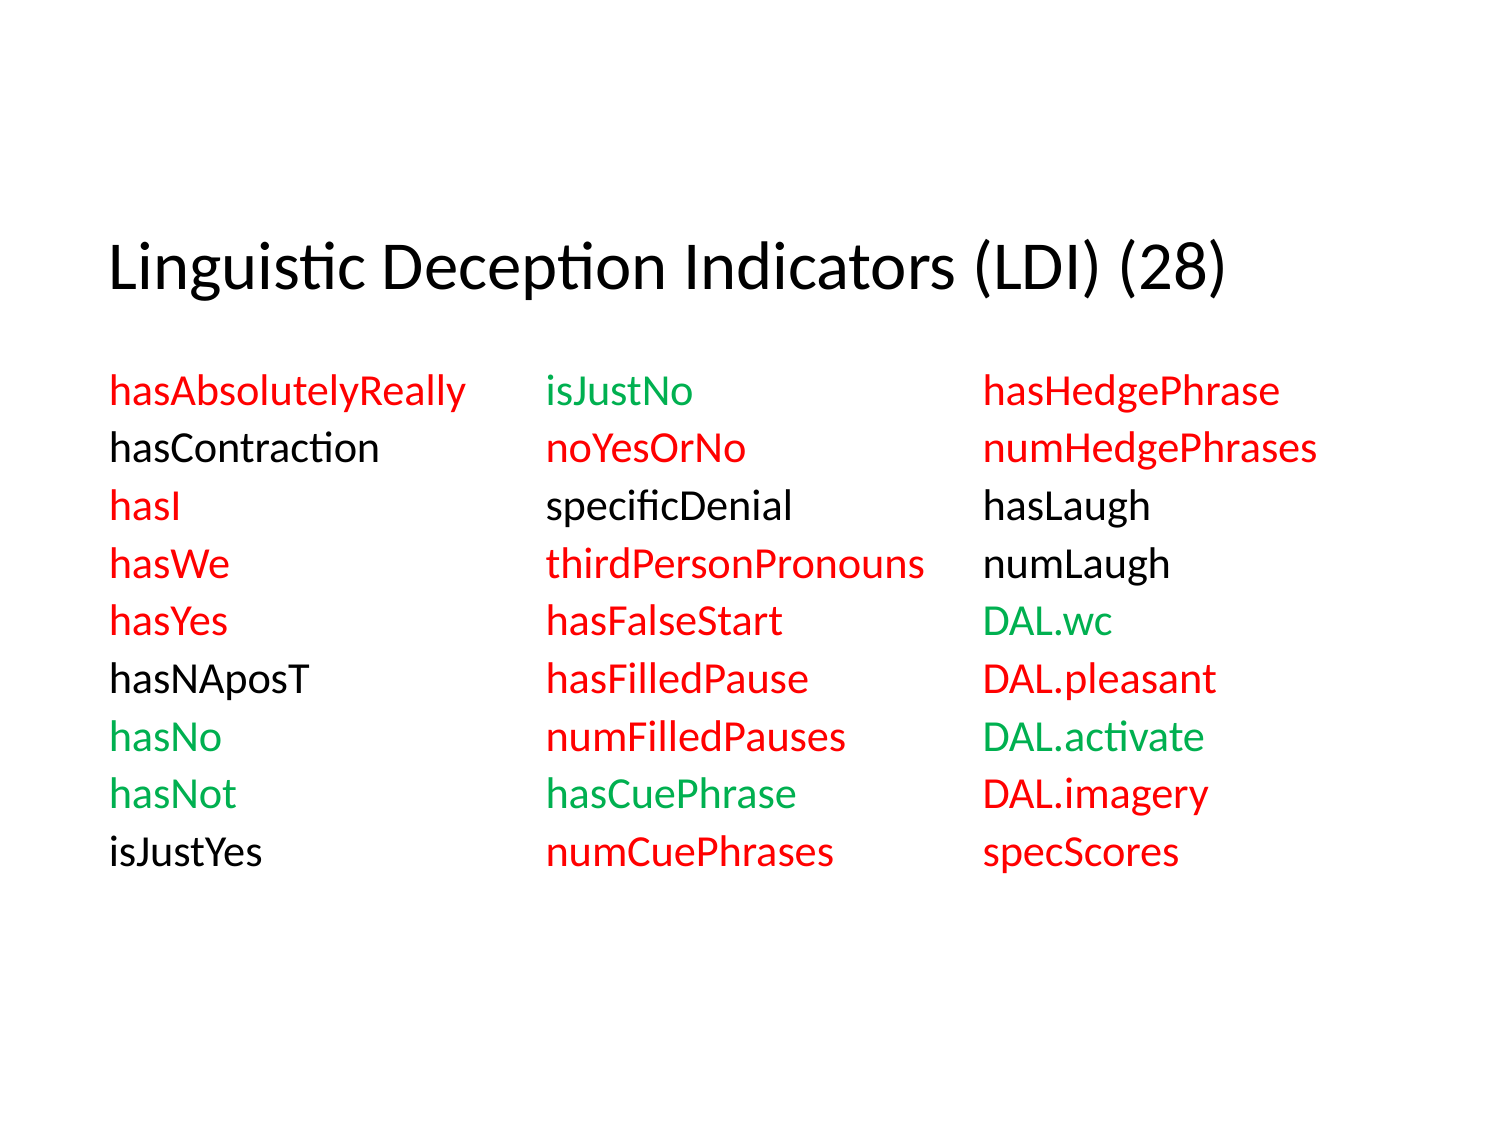

# Linguistic Deception Indicators (LDI) (28)
hasAbsolutelyReally
hasContraction
hasI
hasWe
hasYes
hasNAposT
hasNo
hasNot
isJustYes
isJustNo
noYesOrNo
specificDenial
thirdPersonPronouns
hasFalseStart
hasFilledPause
numFilledPauses
hasCuePhrase
numCuePhrases
hasHedgePhrase
numHedgePhrases
hasLaugh
numLaugh
DAL.wc
DAL.pleasant
DAL.activate
DAL.imagery
specScores
27